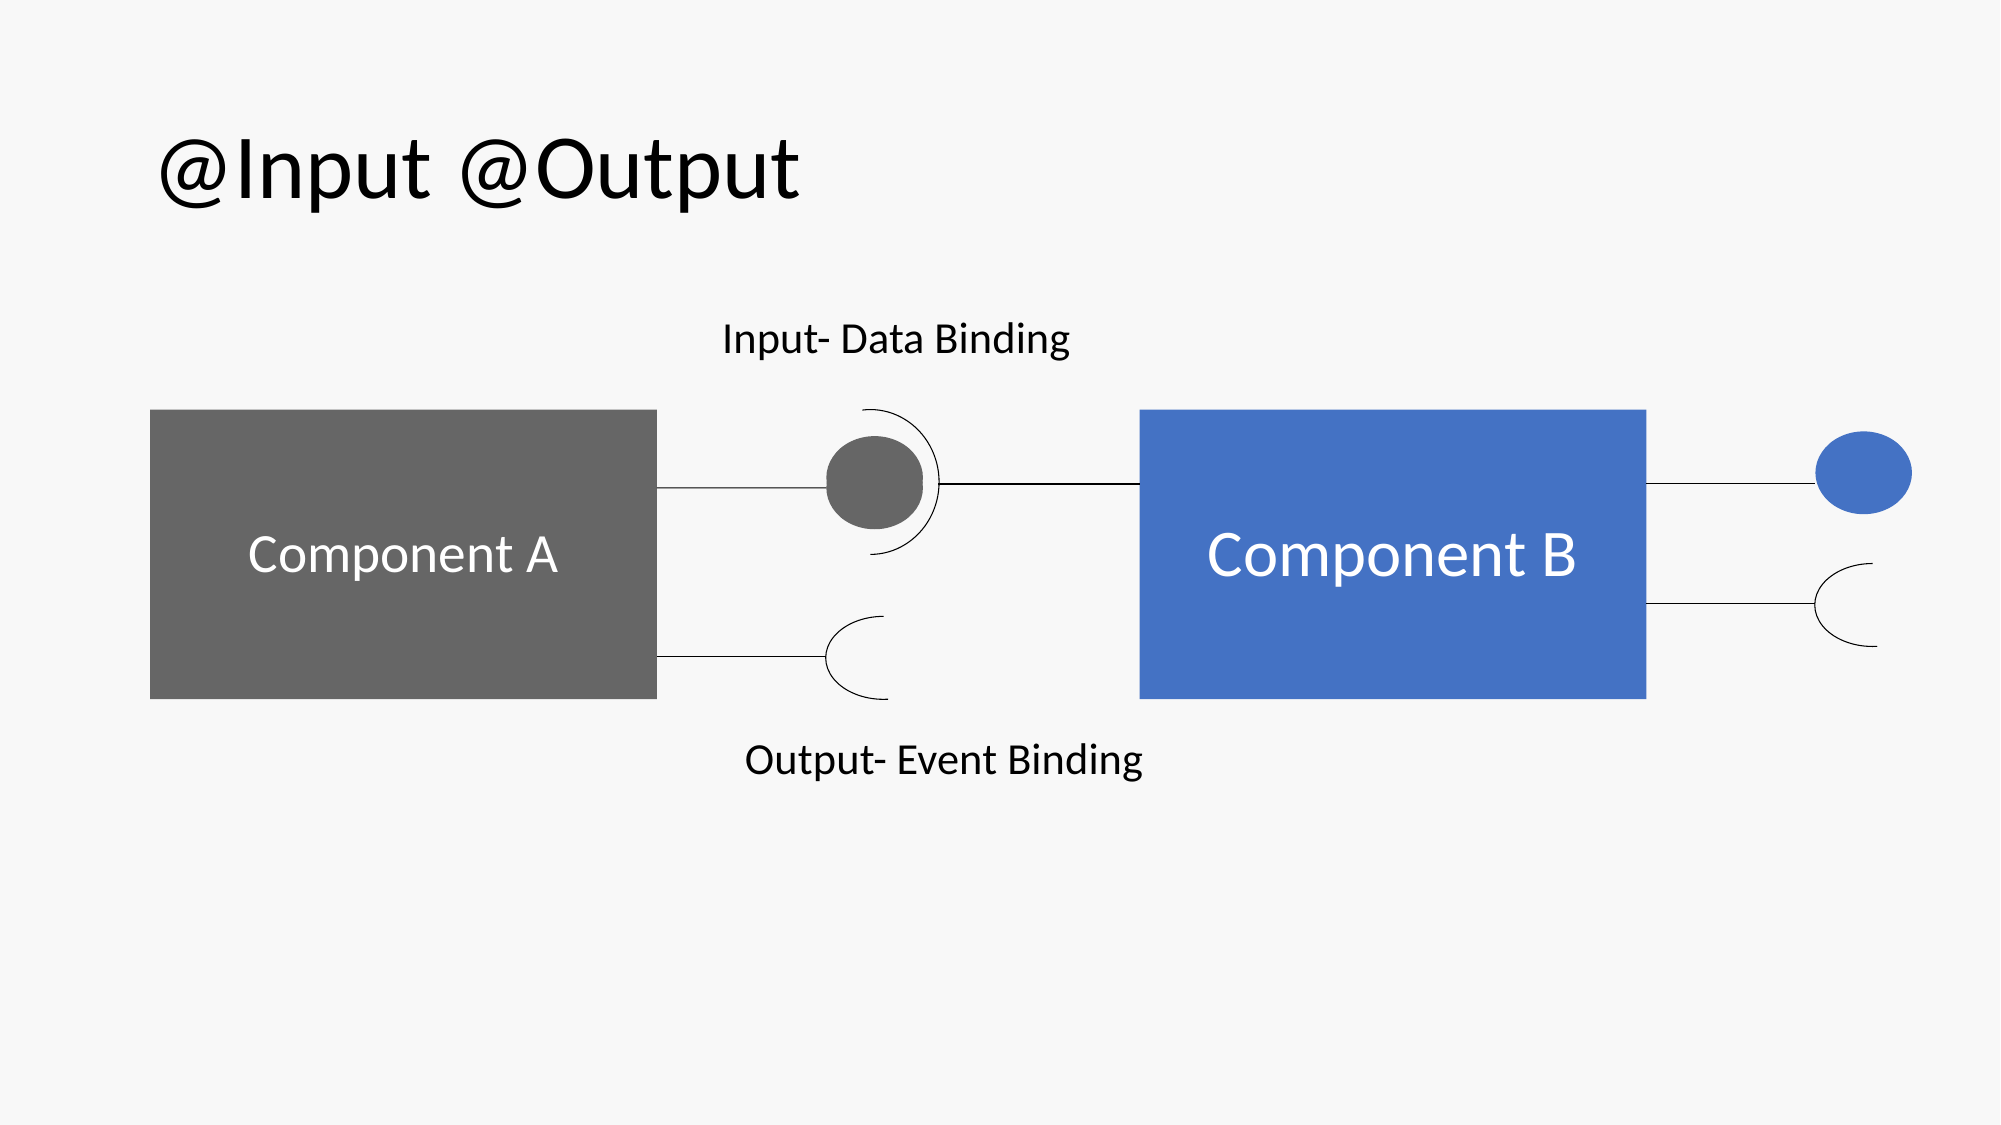

# @Input @Output
Input- Data Binding

Component A
Component B

Output- Event Binding